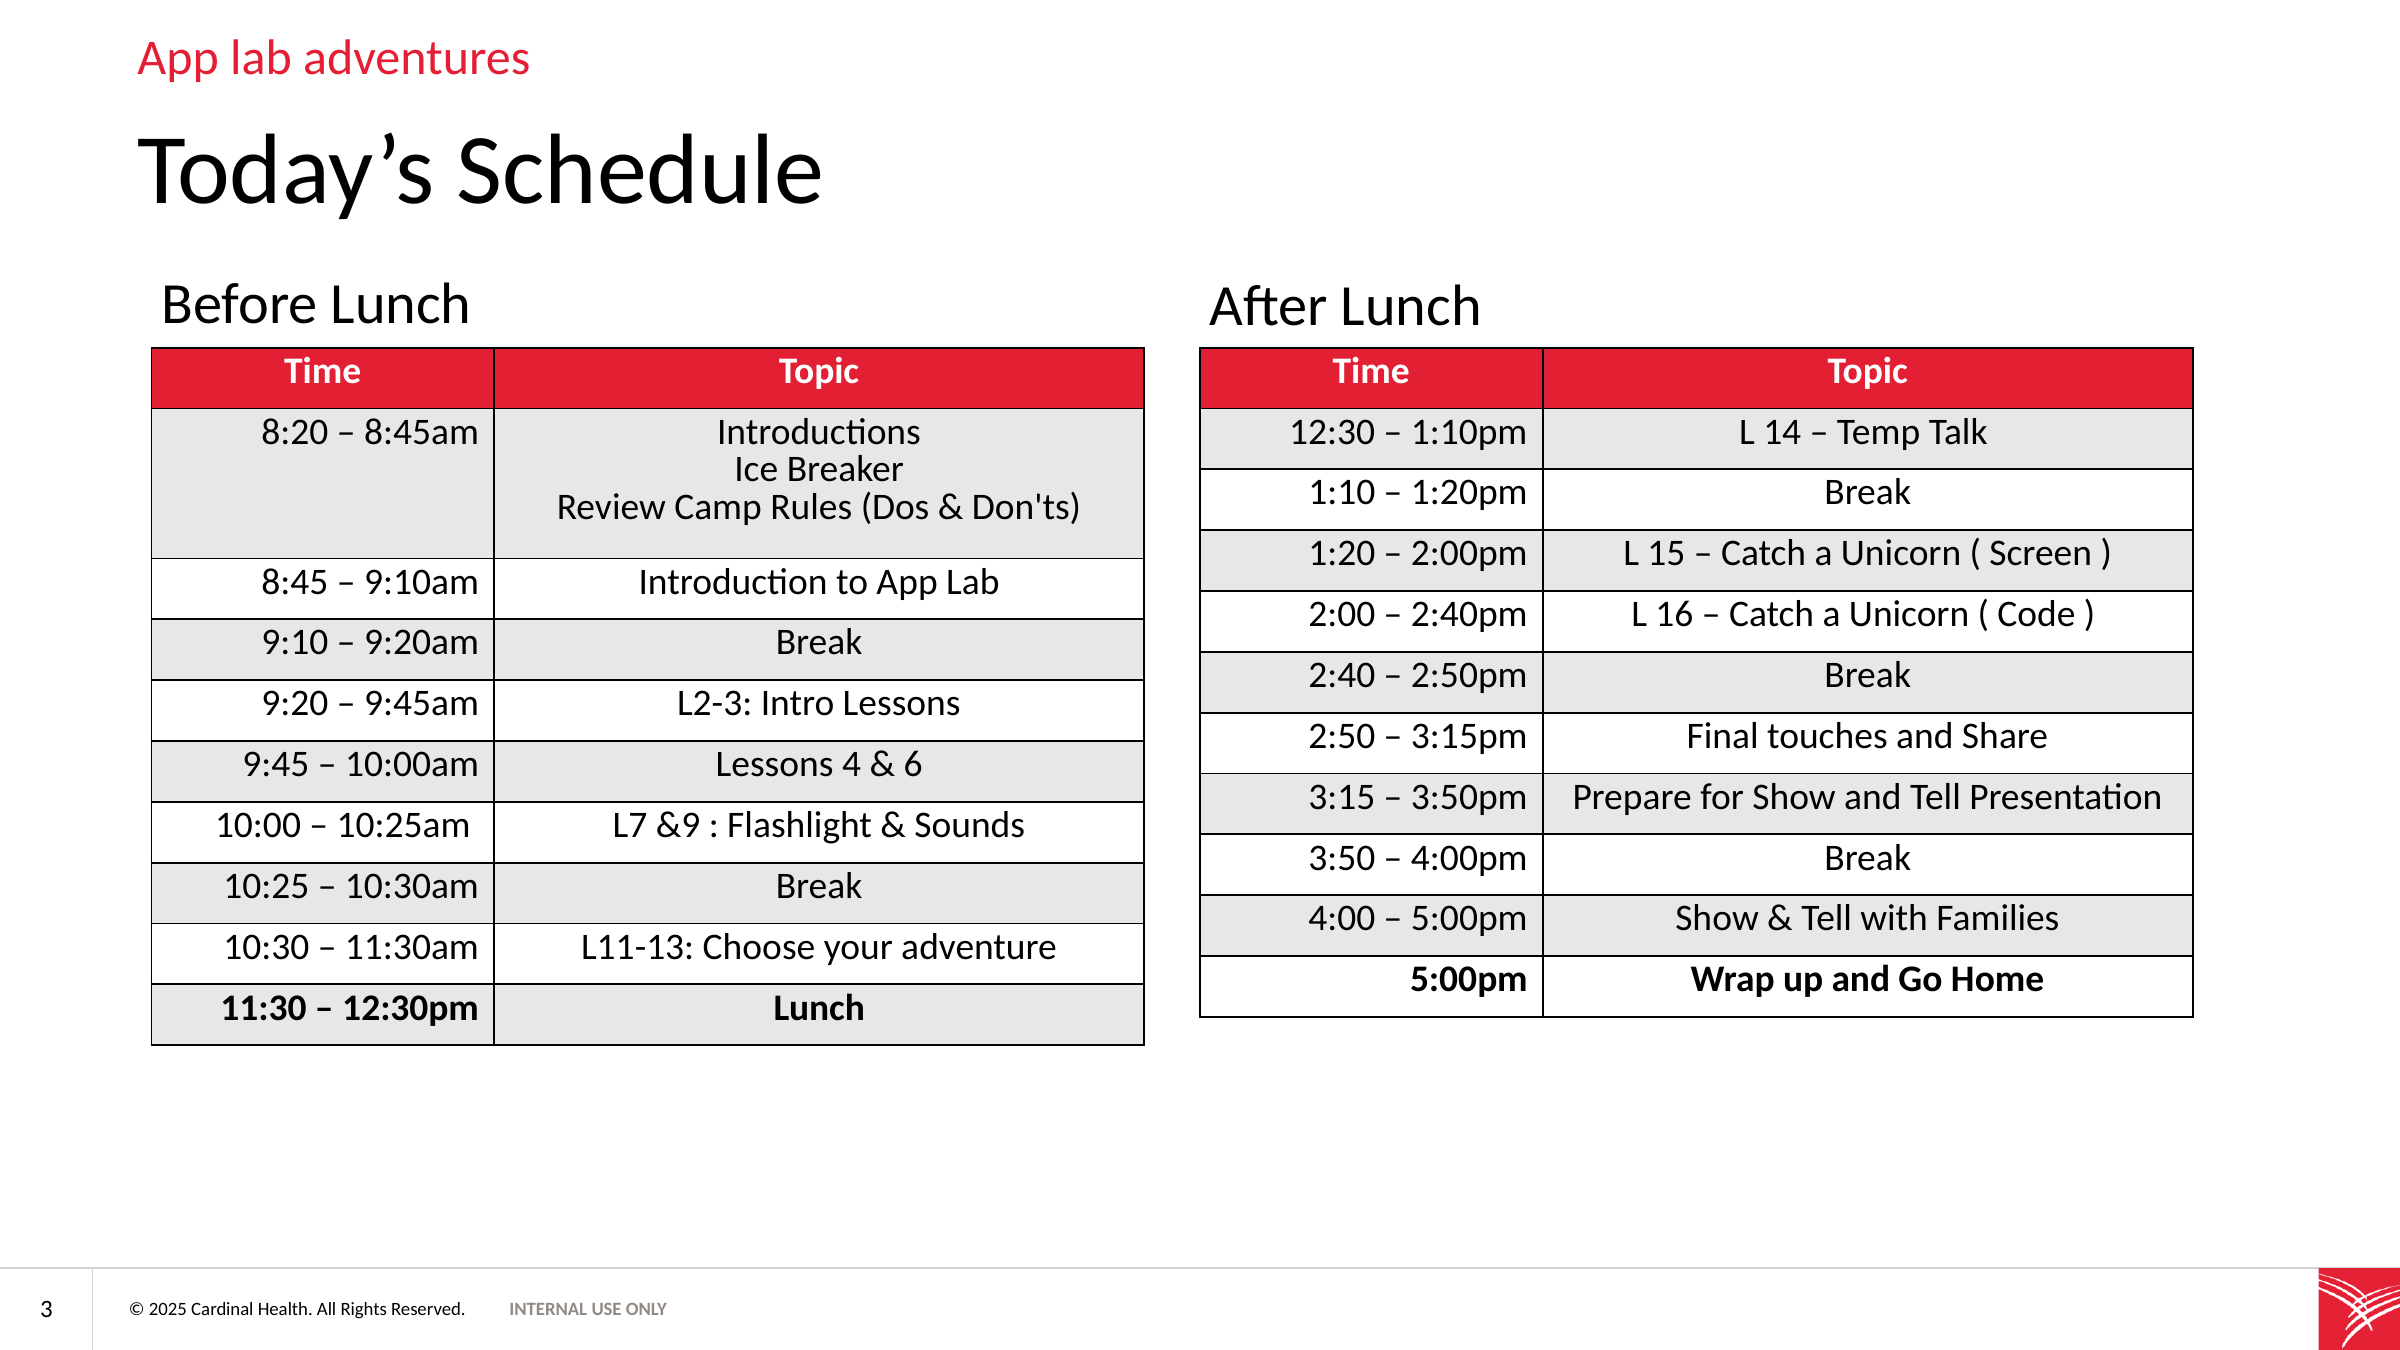

App lab adventures
Today’s Schedule
Before Lunch
After Lunch
| Time | Topic |
| --- | --- |
| 8:20 – 8:45am | Introductions Ice Breaker Review Camp Rules (Dos & Don'ts) |
| 8:45 – 9:10am | Introduction to App Lab |
| 9:10 – 9:20am | Break |
| 9:20 – 9:45am | L2-3: Intro Lessons |
| 9:45 – 10:00am | Lessons 4 & 6 |
| 10:00 – 10:25am | L7 &9 : Flashlight & Sounds |
| 10:25 – 10:30am | Break |
| 10:30 – 11:30am | L11-13: Choose your adventure |
| 11:30 – 12:30pm | Lunch |
| Time | Topic |
| --- | --- |
| 12:30 – 1:10pm | L 14 – Temp Talk |
| 1:10 – 1:20pm | Break |
| 1:20 – 2:00pm | L 15 – Catch a Unicorn ( Screen ) |
| 2:00 – 2:40pm | L 16 – Catch a Unicorn ( Code ) |
| 2:40 – 2:50pm | Break |
| 2:50 – 3:15pm | Final touches and Share |
| 3:15 – 3:50pm | Prepare for Show and Tell Presentation |
| 3:50 – 4:00pm | Break |
| 4:00 – 5:00pm | Show & Tell with Families |
| 5:00pm | Wrap up and Go Home |